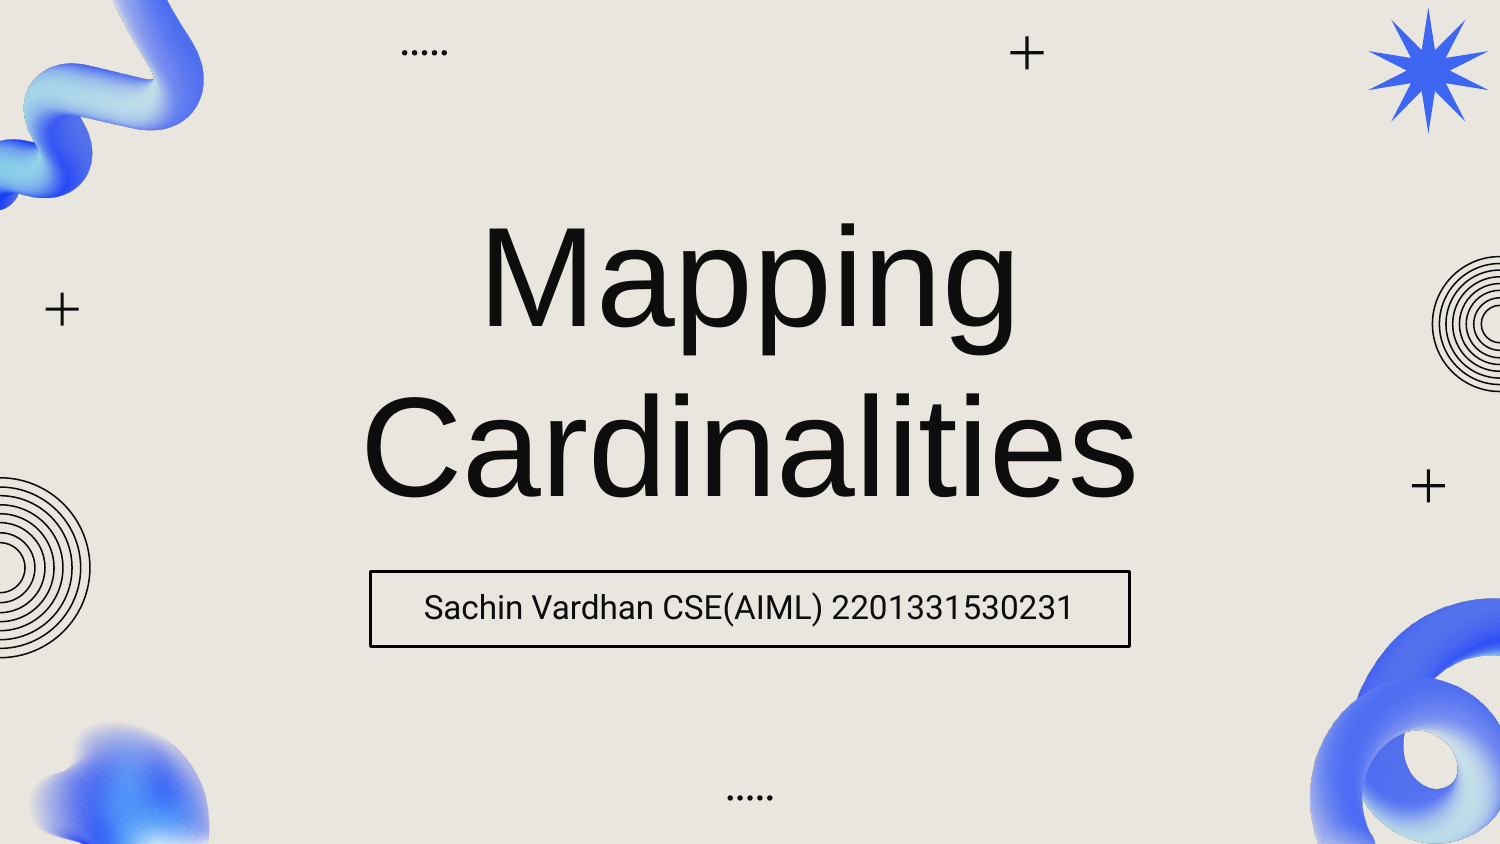

# Mapping Cardinalities
Sachin Vardhan CSE(AIML) 2201331530231